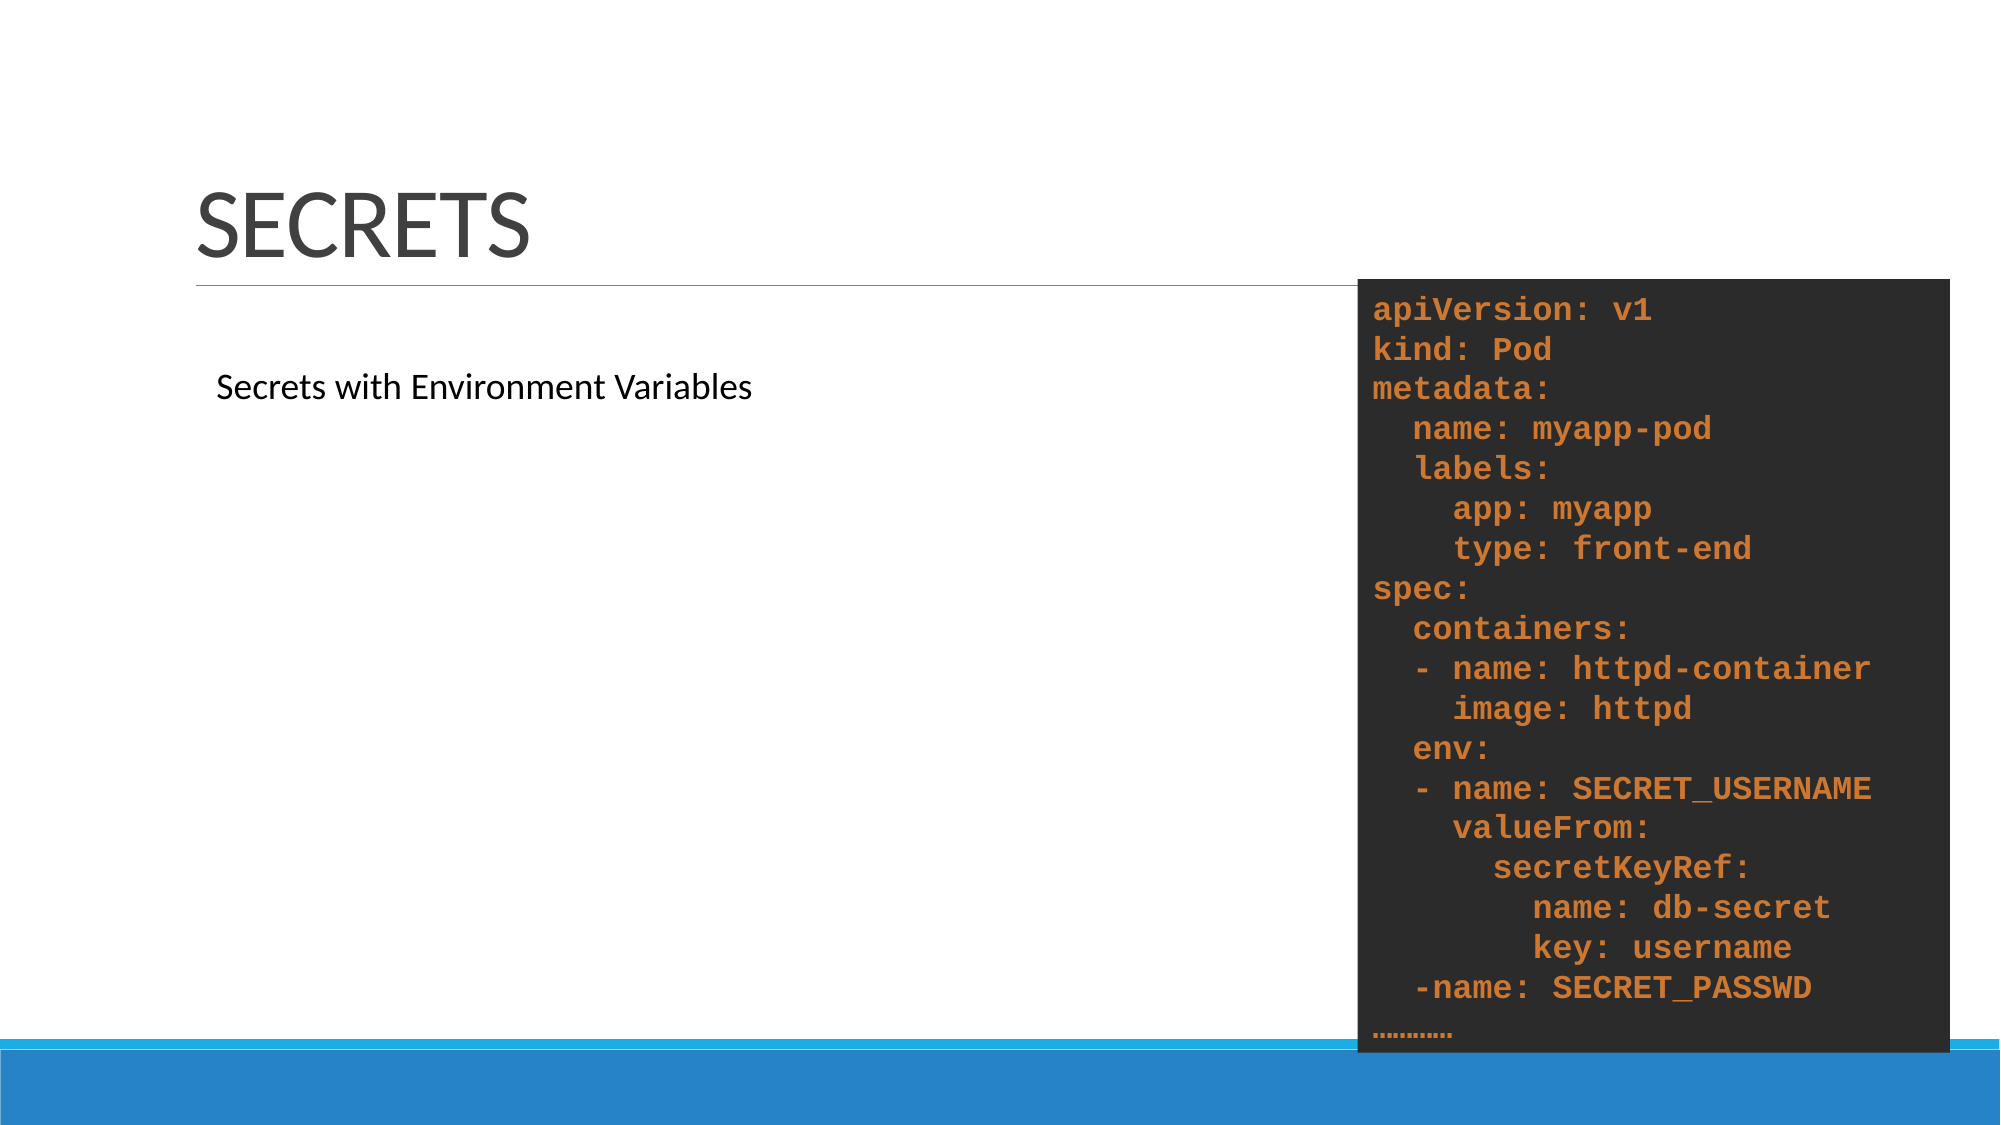

# SECRETS
apiVersion: v1
kind: Pod
metadata:
  name: myapp-pod
  labels:
    app: myapp
    type: front-end
spec:
  containers:
  - name: httpd-container
    image: httpd
  env:
  - name: SECRET_USERNAME
    valueFrom:
      secretKeyRef:
        name: db-secret
        key: username
  -name: SECRET_PASSWD
…………
Secrets with Environment Variables